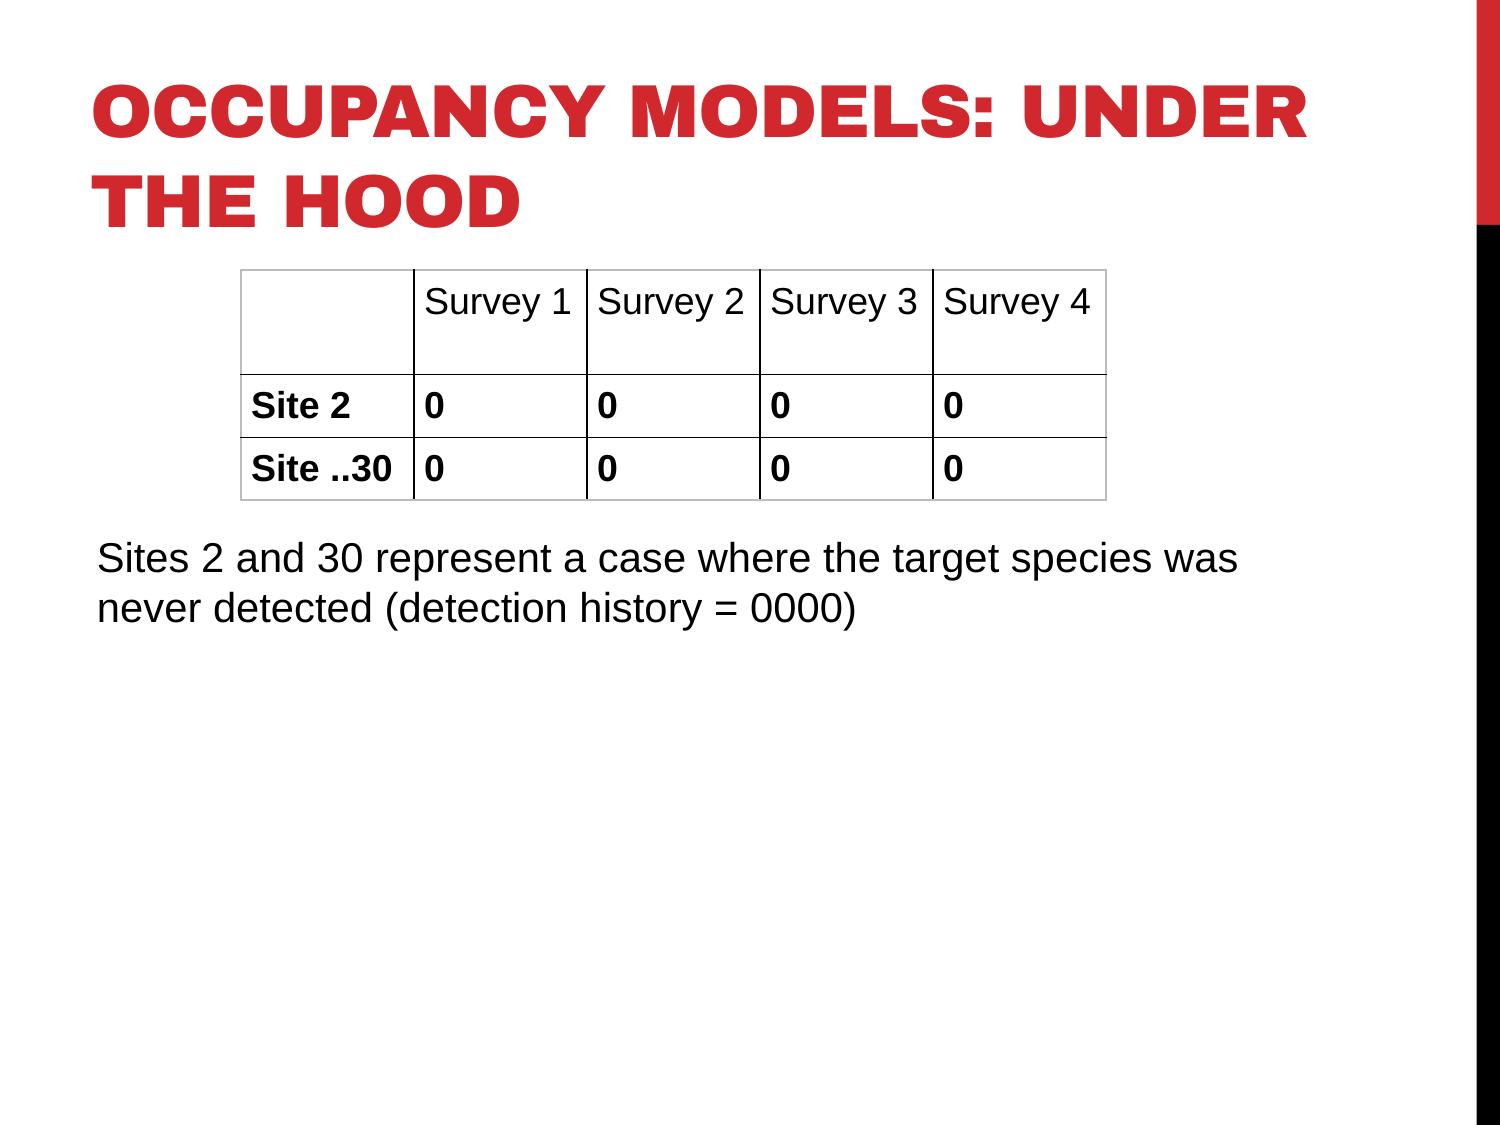

# Occupancy models: under the hood

Sites 2 and 30 represent a case where the target species was never detected (detection history = 0000)

|  | Survey 1 | Survey 2 | Survey 3 | Survey 4 |
| --- | --- | --- | --- | --- |
| Site 2 | 0 | 0 | 0 | 0 |
| Site ..30 | 0 | 0 | 0 | 0 |